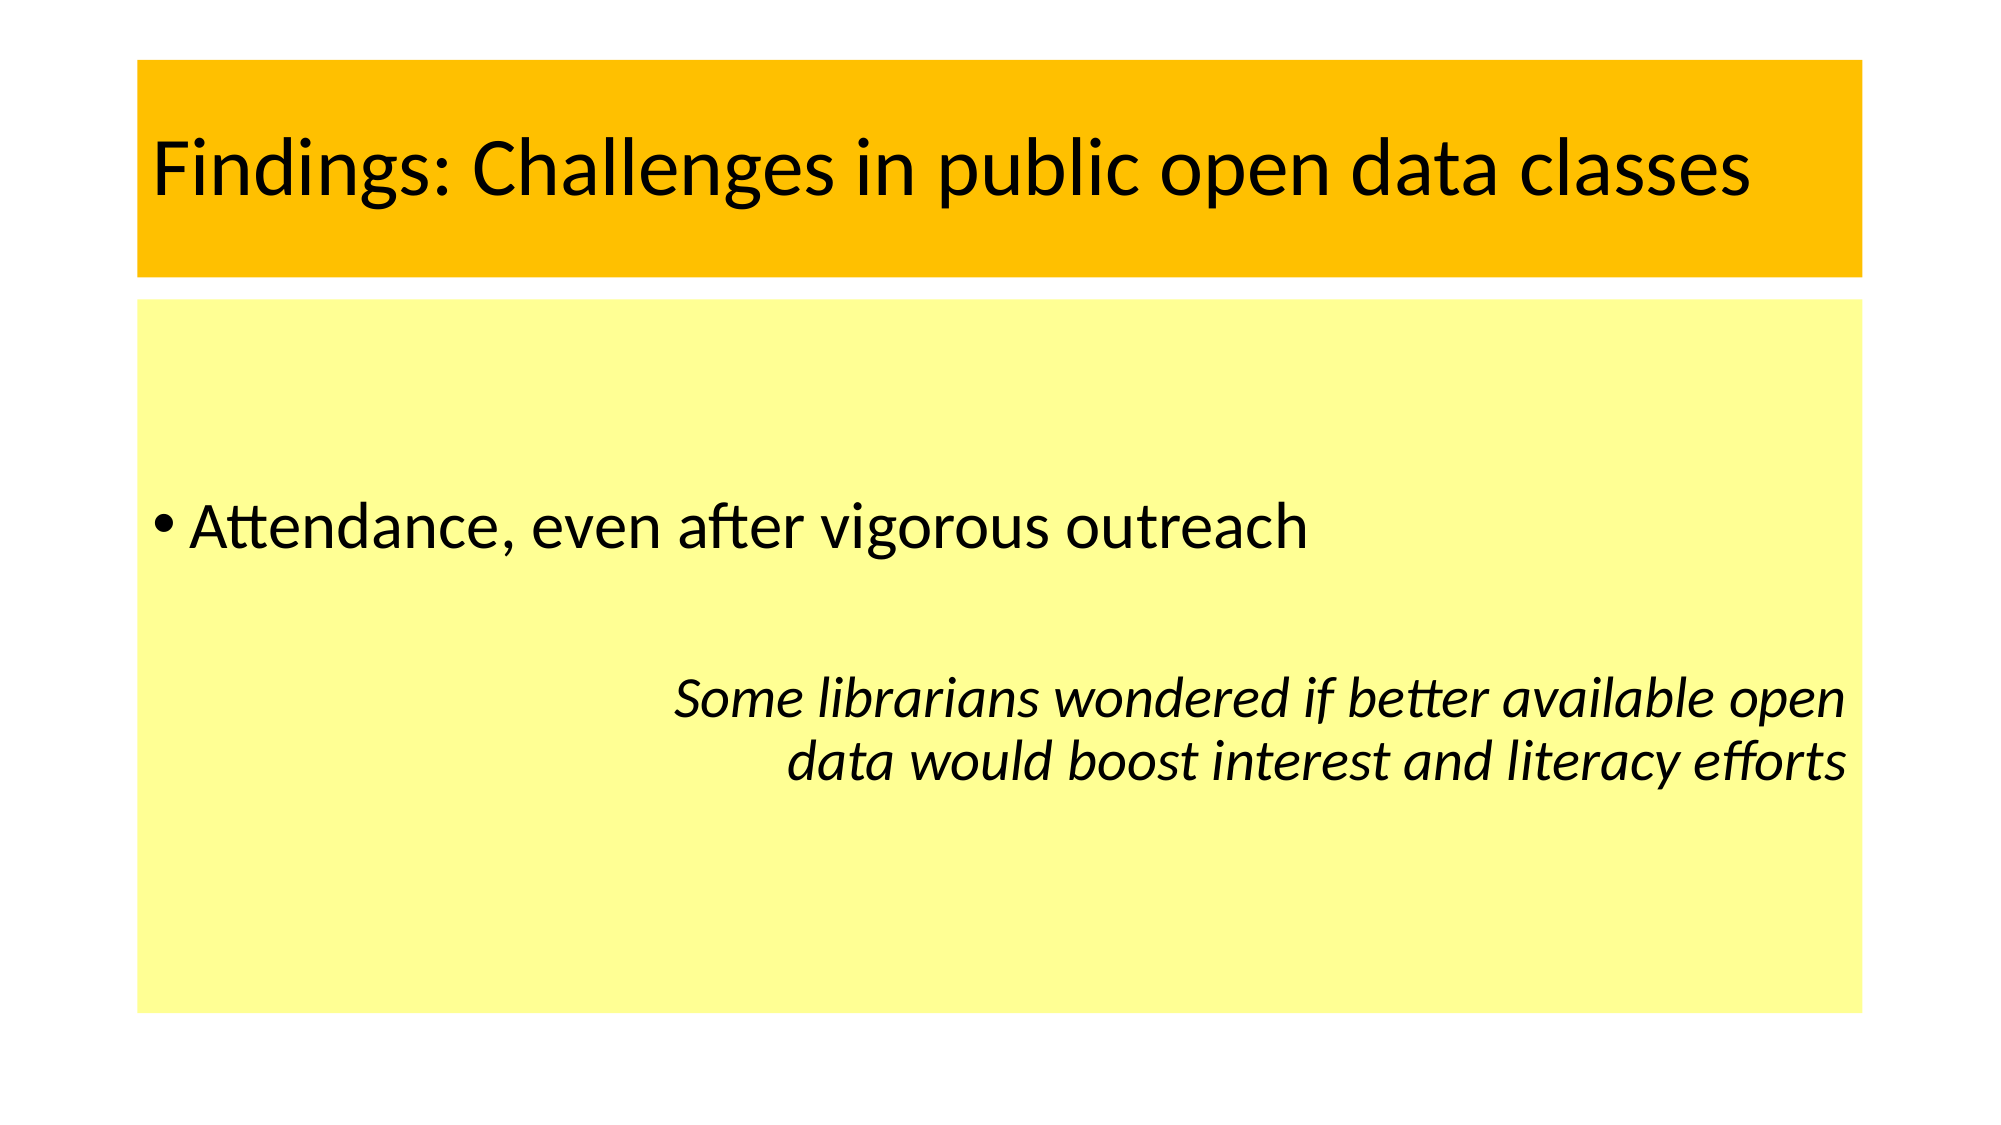

# Findings: Challenges in public open data classes

Attendance, even after vigorous outreach

			Some librarians wondered if better available open data would boost interest and literacy efforts